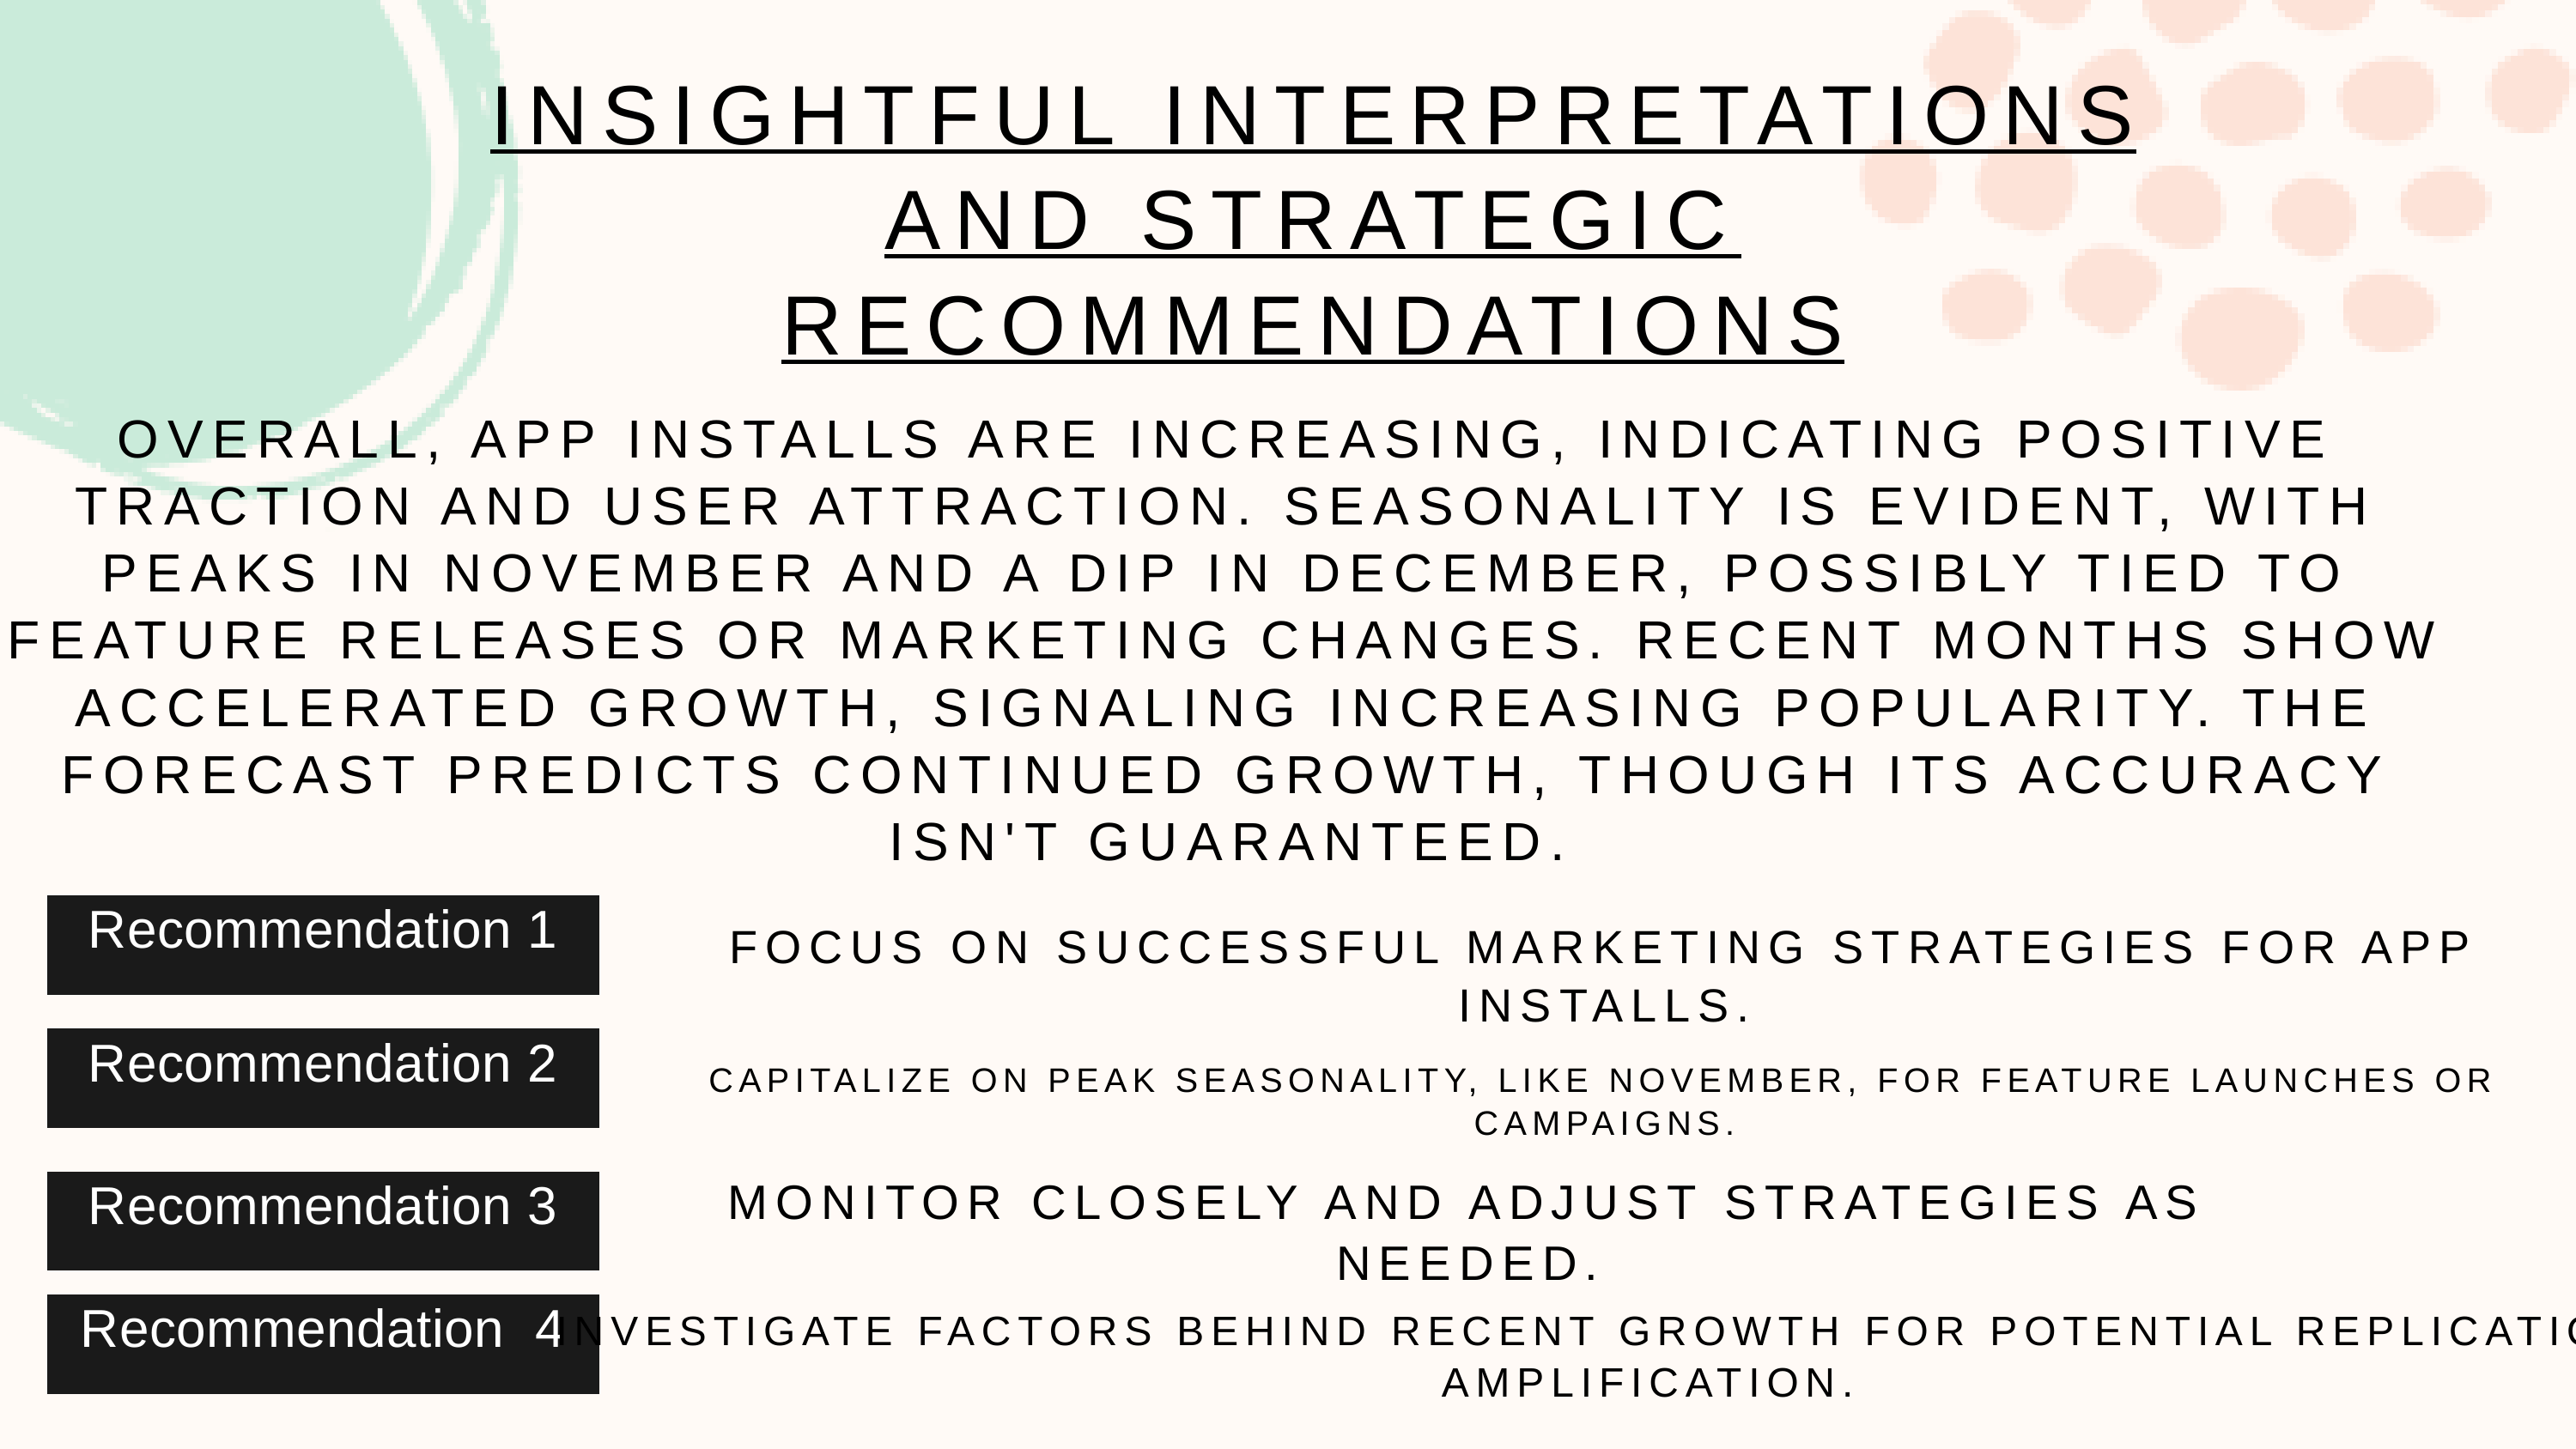

INSIGHTFUL INTERPRETATIONS
AND STRATEGIC RECOMMENDATIONS
OVERALL, APP INSTALLS ARE INCREASING, INDICATING POSITIVE TRACTION AND USER ATTRACTION. SEASONALITY IS EVIDENT, WITH PEAKS IN NOVEMBER AND A DIP IN DECEMBER, POSSIBLY TIED TO FEATURE RELEASES OR MARKETING CHANGES. RECENT MONTHS SHOW ACCELERATED GROWTH, SIGNALING INCREASING POPULARITY. THE FORECAST PREDICTS CONTINUED GROWTH, THOUGH ITS ACCURACY ISN'T GUARANTEED.

Recommendation 1
FOCUS ON SUCCESSFUL MARKETING STRATEGIES FOR APP INSTALLS.

Recommendation 2
CAPITALIZE ON PEAK SEASONALITY, LIKE NOVEMBER, FOR FEATURE LAUNCHES OR CAMPAIGNS.
MONITOR CLOSELY AND ADJUST STRATEGIES AS NEEDED.

Recommendation 3

Recommendation  4
INVESTIGATE FACTORS BEHIND RECENT GROWTH FOR POTENTIAL REPLICATION OR AMPLIFICATION.